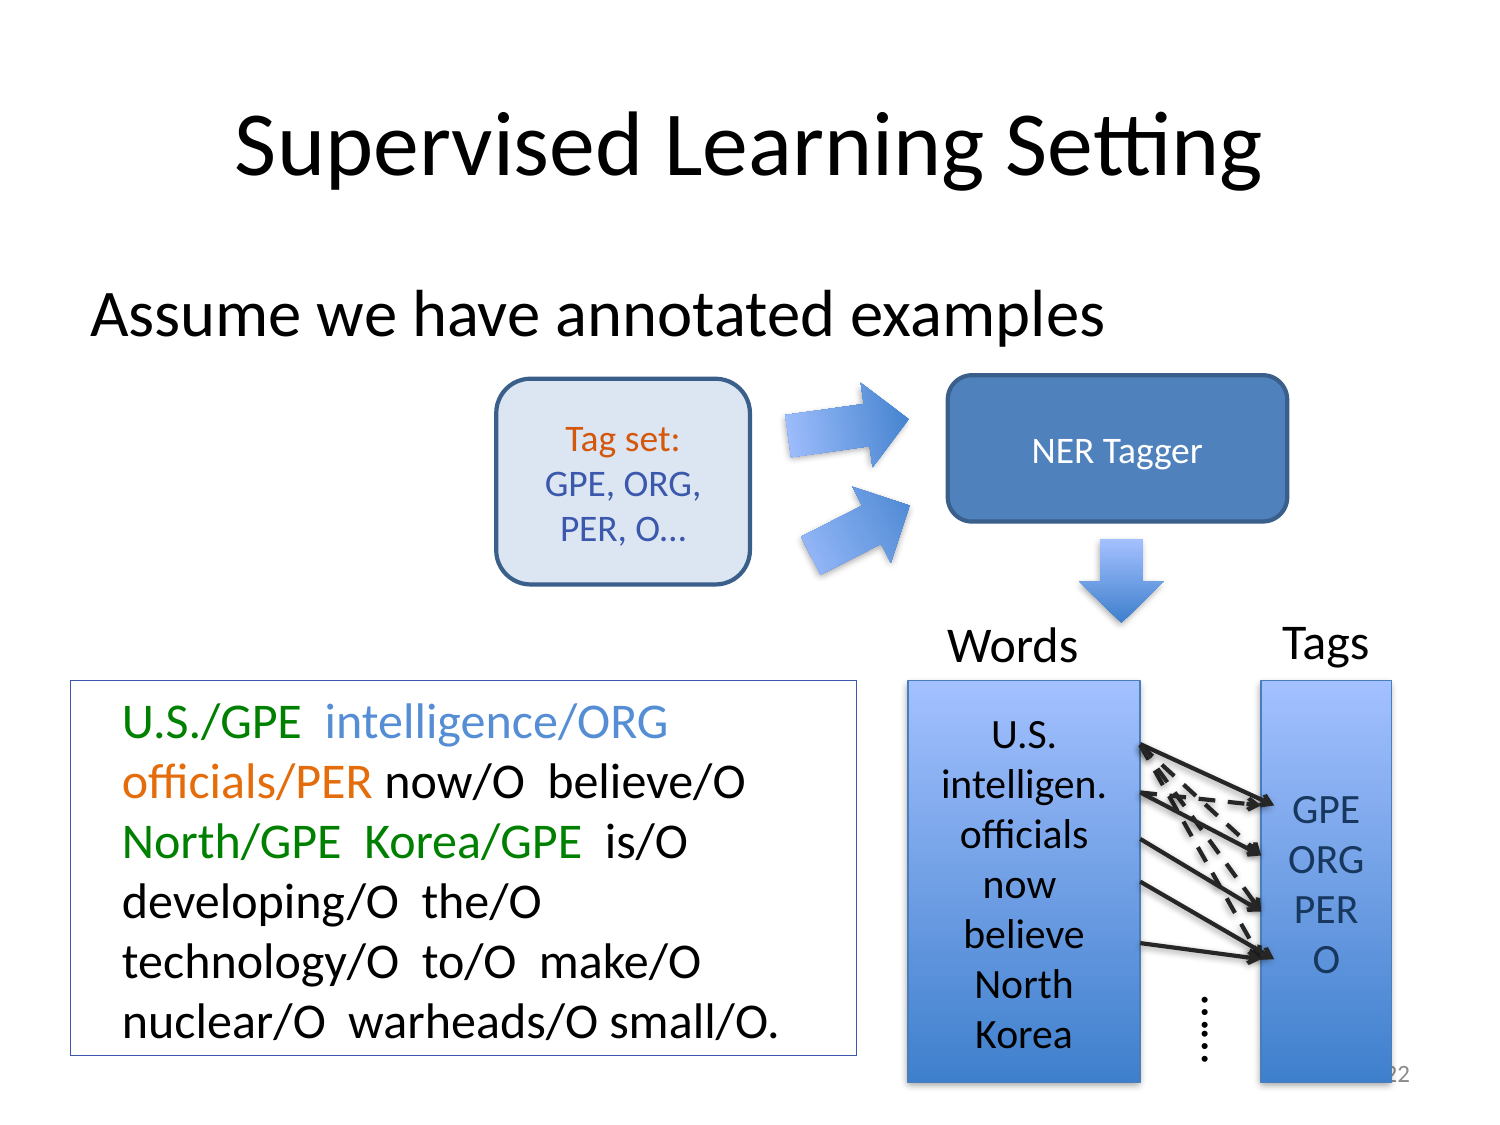

# Supervised Learning Setting
Assume we have annotated examples

NER Tagger
Tag set:
GPE, ORG, PER, O…

Tags
Words
U.S.
intelligen.
officials
now
believe
North
Korea
GPE
ORG
PER
O
U.S./GPE  intelligence/ORG  officials/PER now/O  believe/O  North/GPE  Korea/GPE  is/O  developing/O  the/O  technology/O  to/O  make/O  nuclear/O  warheads/O small/O.
……
22